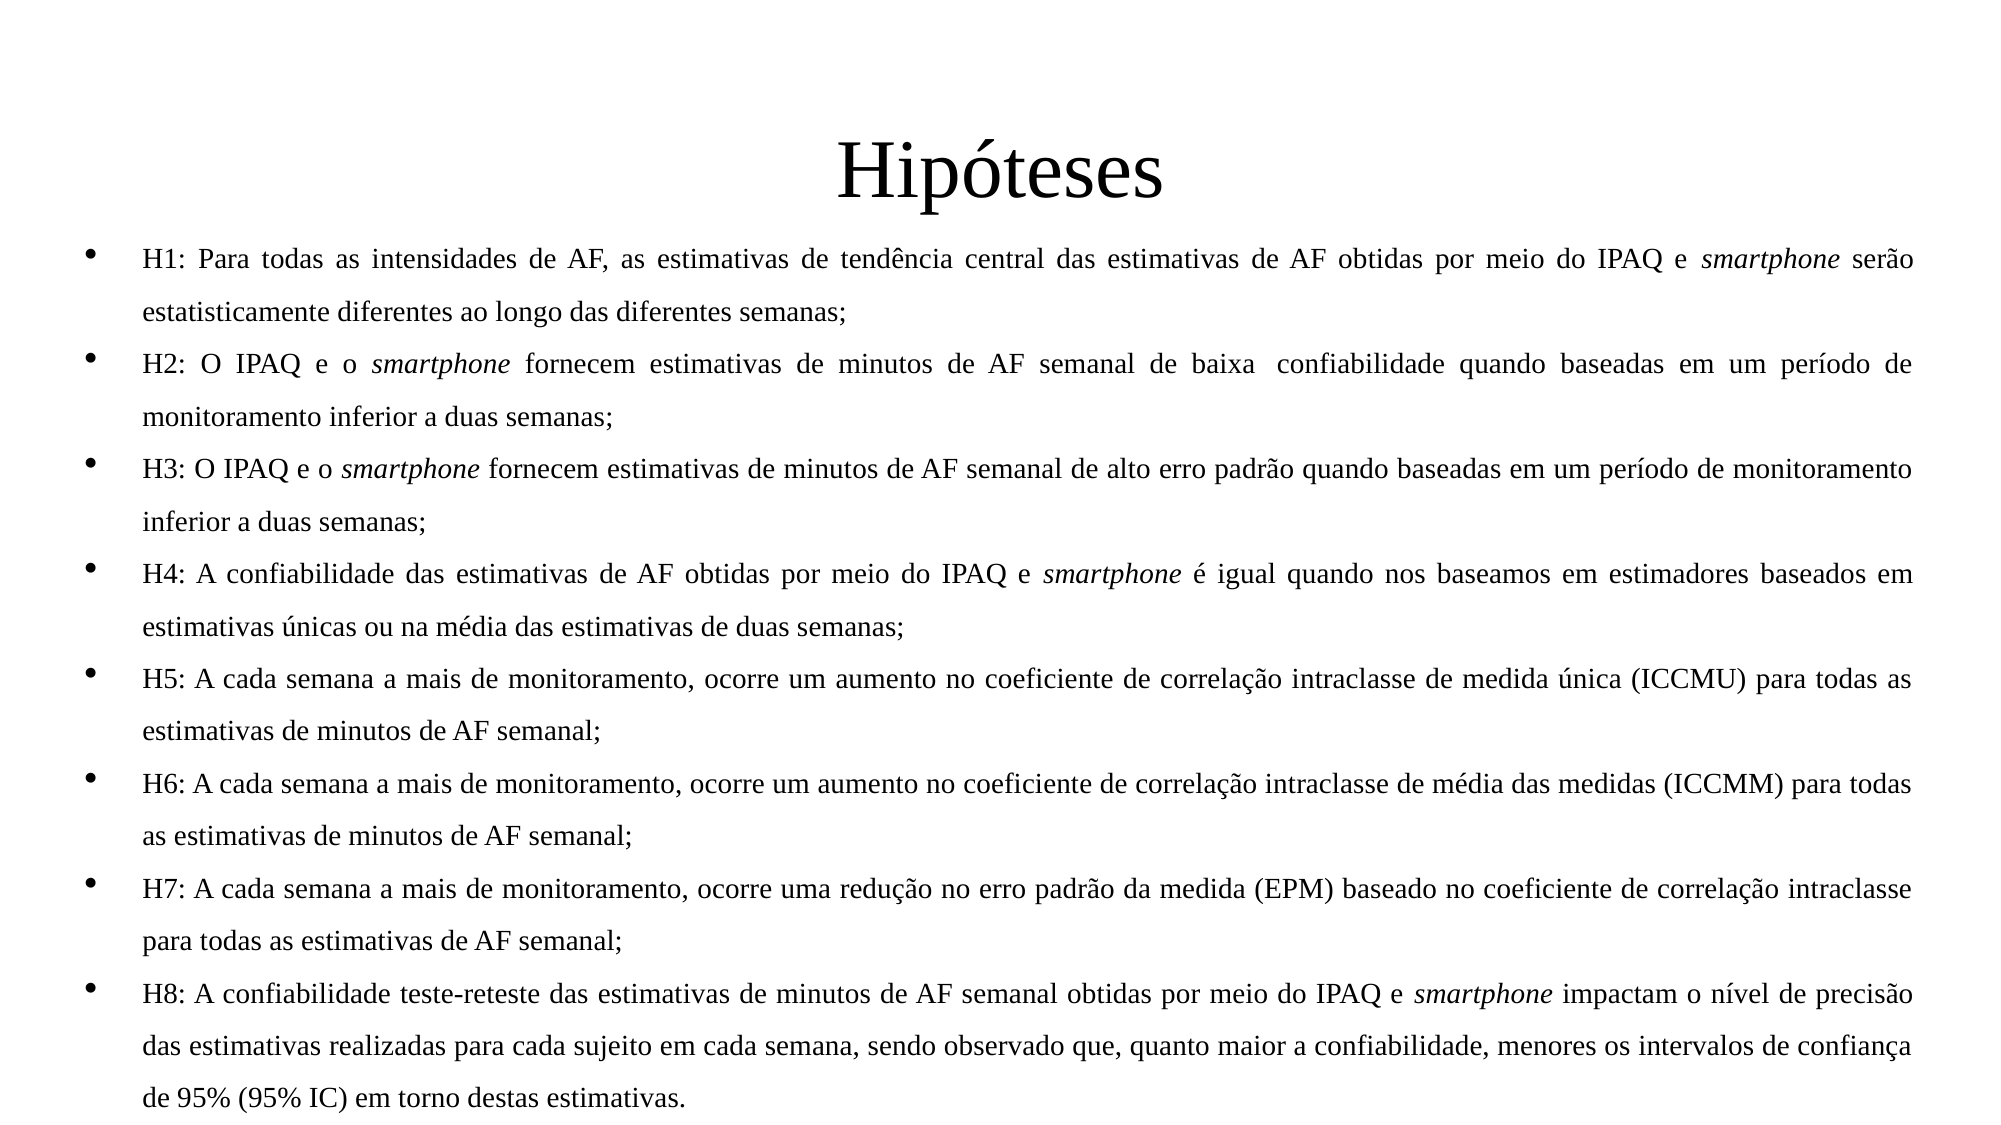

# Hipóteses
H1: Para todas as intensidades de AF, as estimativas de tendência central das estimativas de AF obtidas por meio do IPAQ e smartphone serão estatisticamente diferentes ao longo das diferentes semanas;
H2: O IPAQ e o smartphone fornecem estimativas de minutos de AF semanal de baixa  confiabilidade quando baseadas em um período de monitoramento inferior a duas semanas;
H3: O IPAQ e o smartphone fornecem estimativas de minutos de AF semanal de alto erro padrão quando baseadas em um período de monitoramento inferior a duas semanas;
H4: A confiabilidade das estimativas de AF obtidas por meio do IPAQ e smartphone é igual quando nos baseamos em estimadores baseados em estimativas únicas ou na média das estimativas de duas semanas;
H5: A cada semana a mais de monitoramento, ocorre um aumento no coeficiente de correlação intraclasse de medida única (ICCMU) para todas as estimativas de minutos de AF semanal;
H6: A cada semana a mais de monitoramento, ocorre um aumento no coeficiente de correlação intraclasse de média das medidas (ICCMM) para todas as estimativas de minutos de AF semanal;
H7: A cada semana a mais de monitoramento, ocorre uma redução no erro padrão da medida (EPM) baseado no coeficiente de correlação intraclasse para todas as estimativas de AF semanal;
H8: A confiabilidade teste-reteste das estimativas de minutos de AF semanal obtidas por meio do IPAQ e smartphone impactam o nível de precisão das estimativas realizadas para cada sujeito em cada semana, sendo observado que, quanto maior a confiabilidade, menores os intervalos de confiança de 95% (95% IC) em torno destas estimativas.